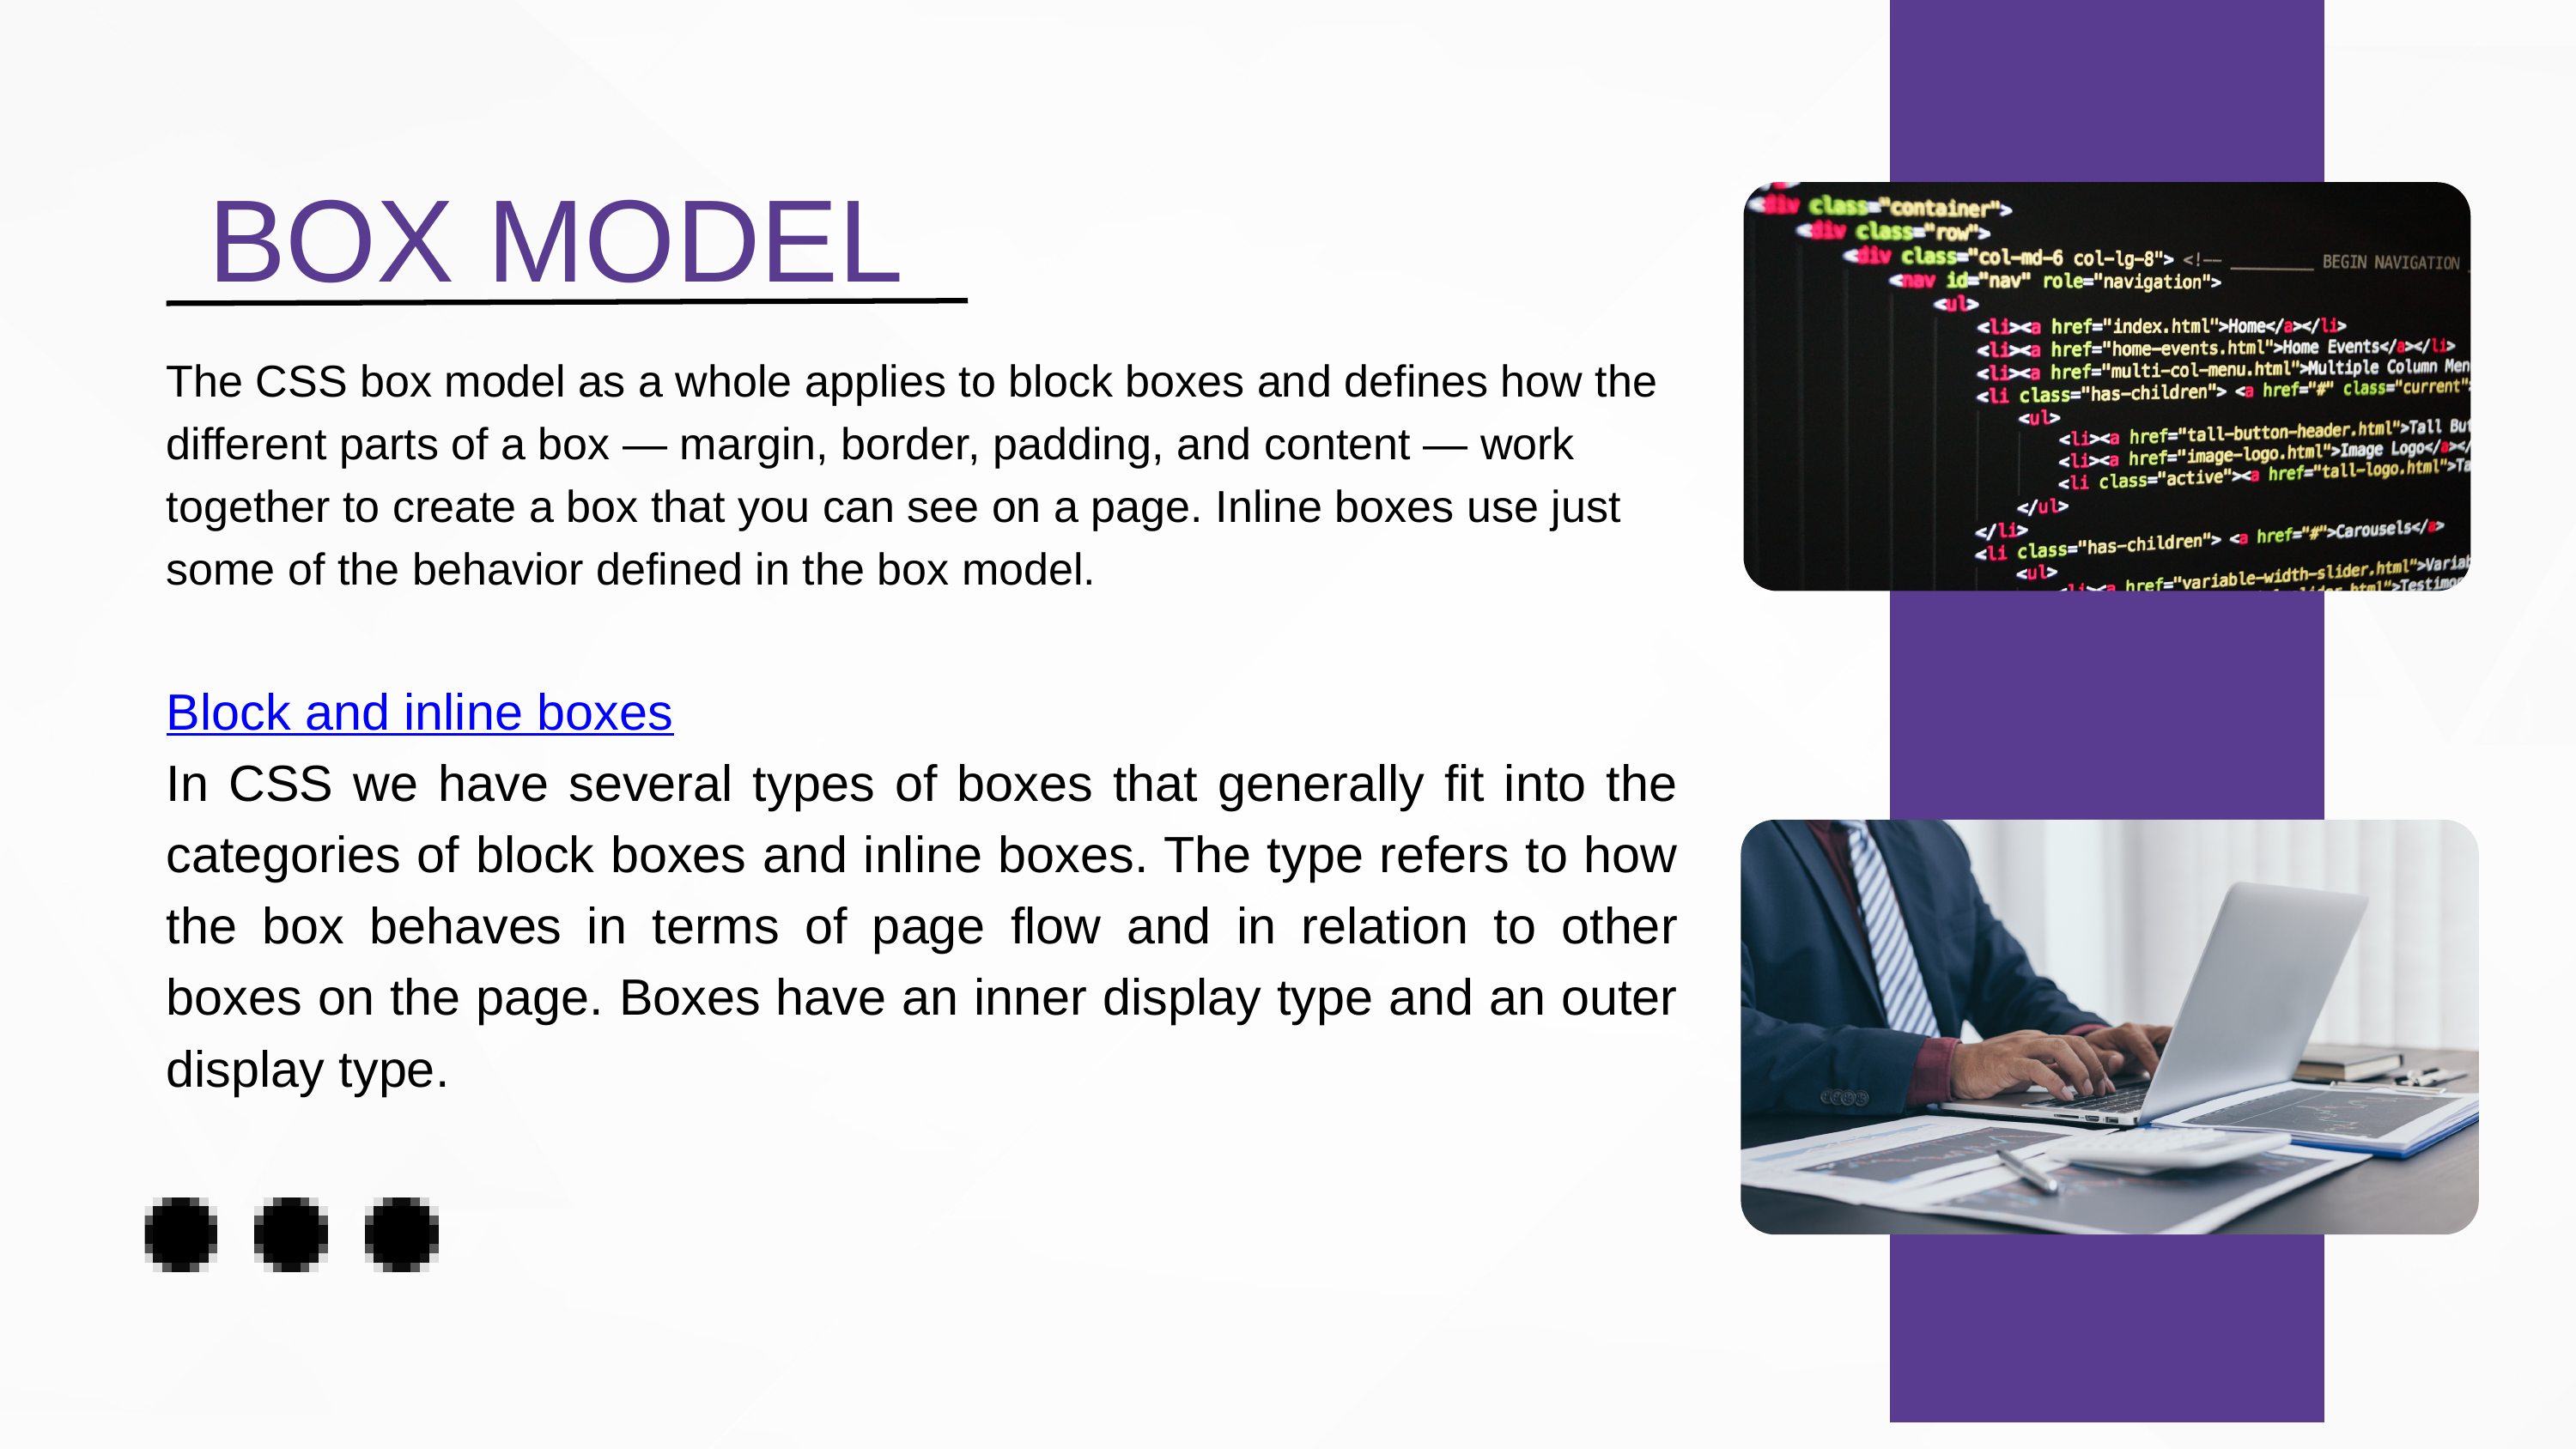

BOX MODEL

The CSS box model as a whole applies to block boxes and defines how the different parts of a box — margin, border, padding, and content — work together to create a box that you can see on a page. Inline boxes use just some of the behavior defined in the box model.
Block and inline boxes
In CSS we have several types of boxes that generally fit into the categories of block boxes and inline boxes. The type refers to how the box behaves in terms of page flow and in relation to other boxes on the page. Boxes have an inner display type and an outer display type.